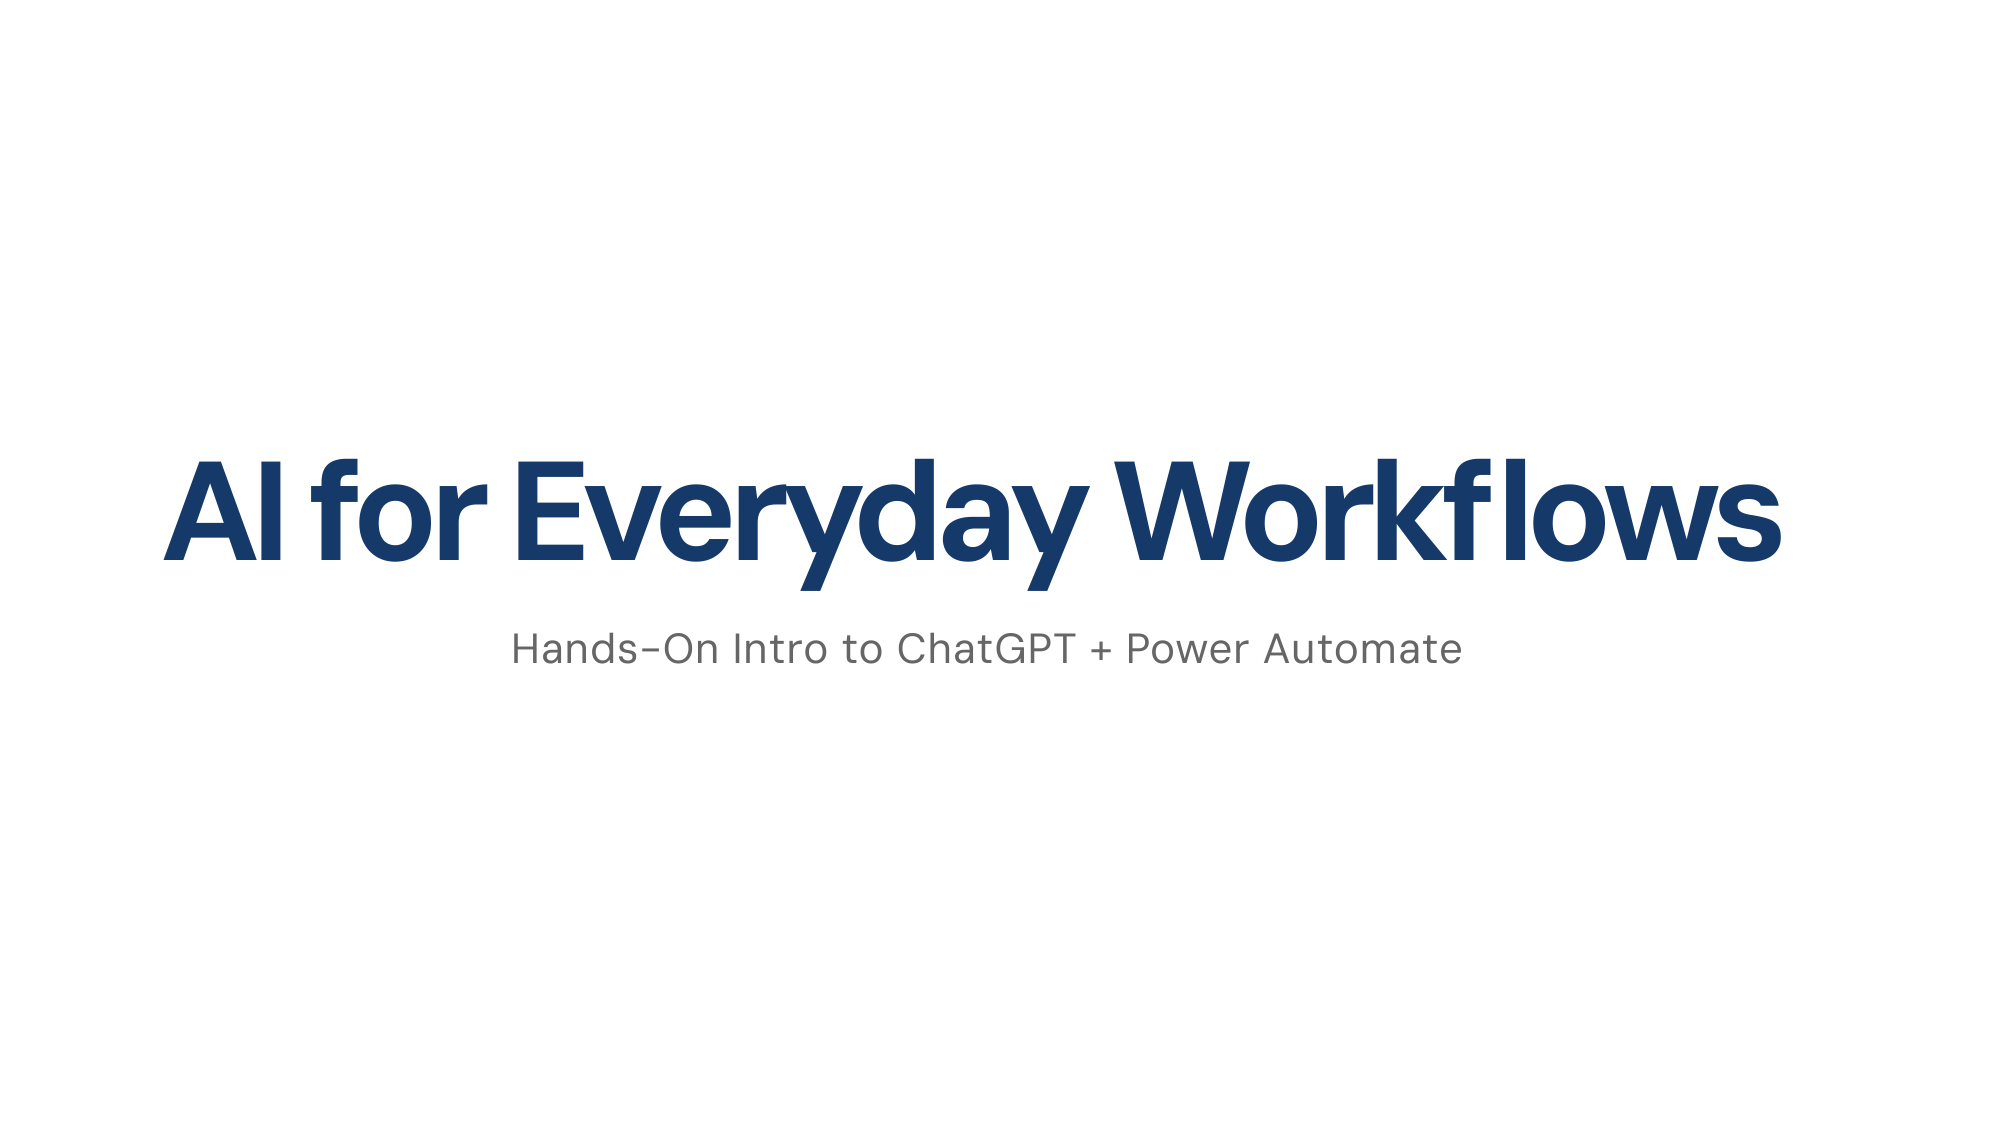

AI for Everyday Workflows
Hands-On Intro to ChatGPT + Power Automate